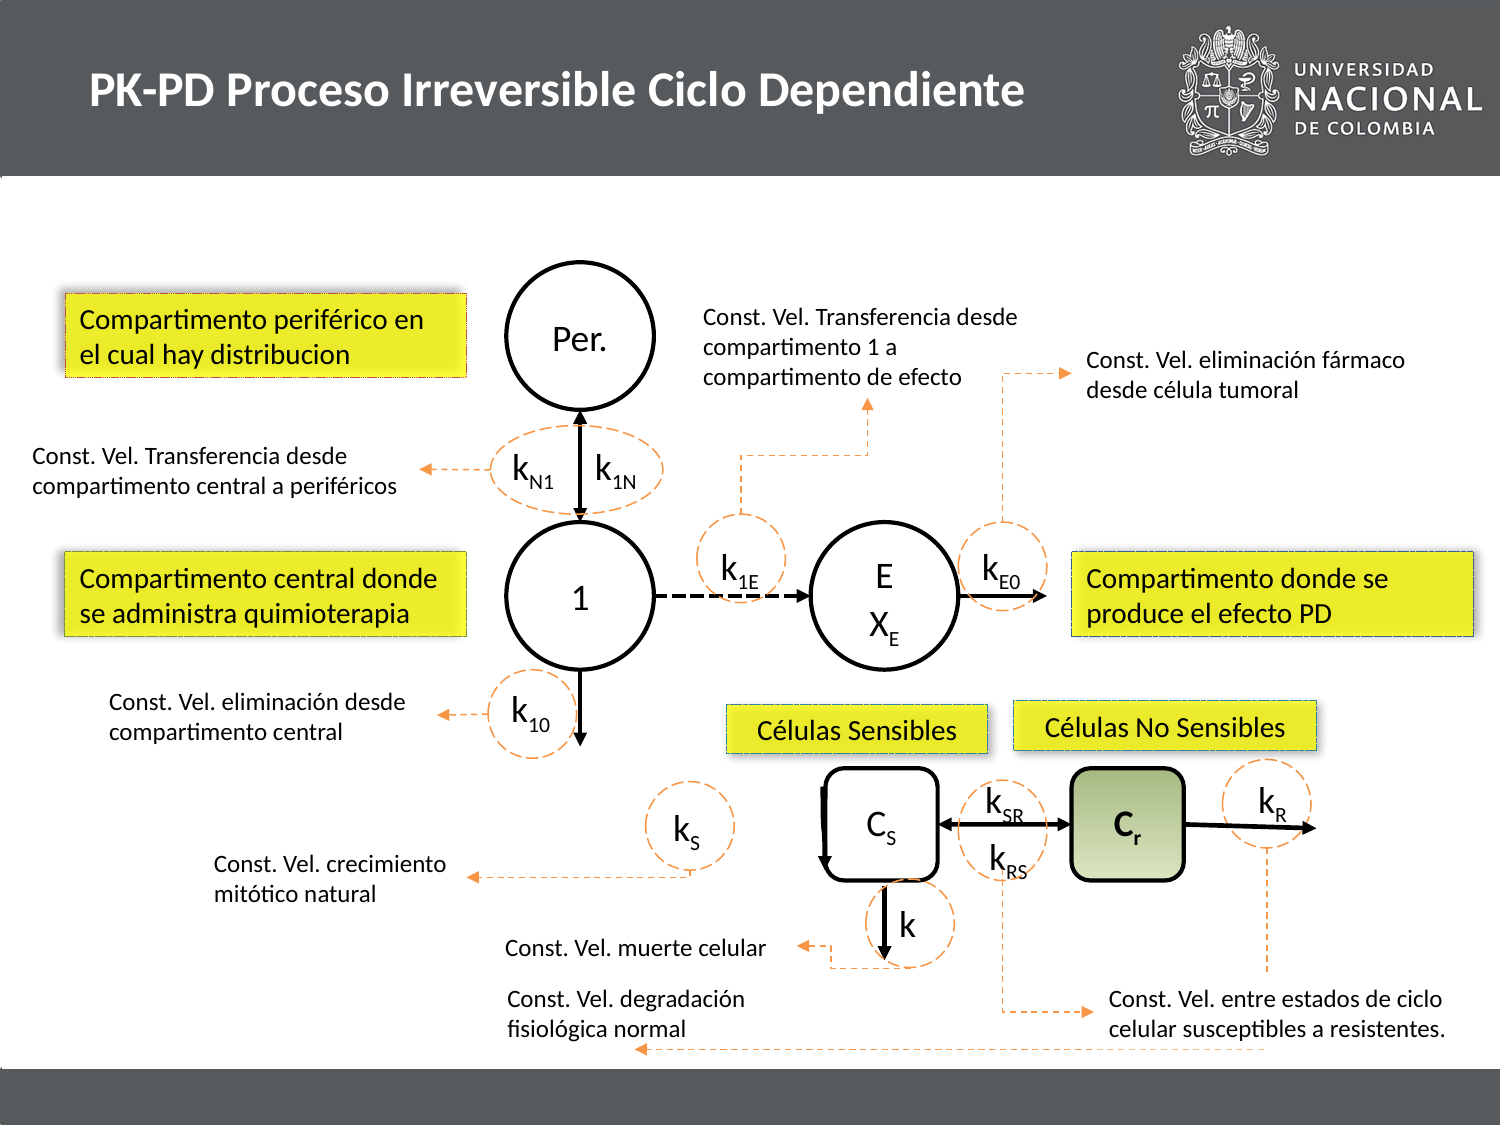

# PK-PD Proceso Irreversible Ciclo Dependiente
Per.
Compartimento periférico en el cual hay distribucion
Const. Vel. Transferencia desde compartimento 1 a compartimento de efecto
Const. Vel. eliminación fármaco desde célula tumoral

Const. Vel. Transferencia desde compartimento central a periféricos
kN1
k1N

1
E

k1E
kE0
Compartimento central donde se administra quimioterapia
Compartimento donde se produce el efecto PD
XE

Const. Vel. eliminación desde compartimento central
k10
Células No Sensibles
Células Sensibles

CS
kR
Cr
kSR

kS
kRS
Const. Vel. crecimiento mitótico natural

k
Const. Vel. muerte celular
Const. Vel. degradación fisiológica normal
Const. Vel. entre estados de ciclo celular susceptibles a resistentes.